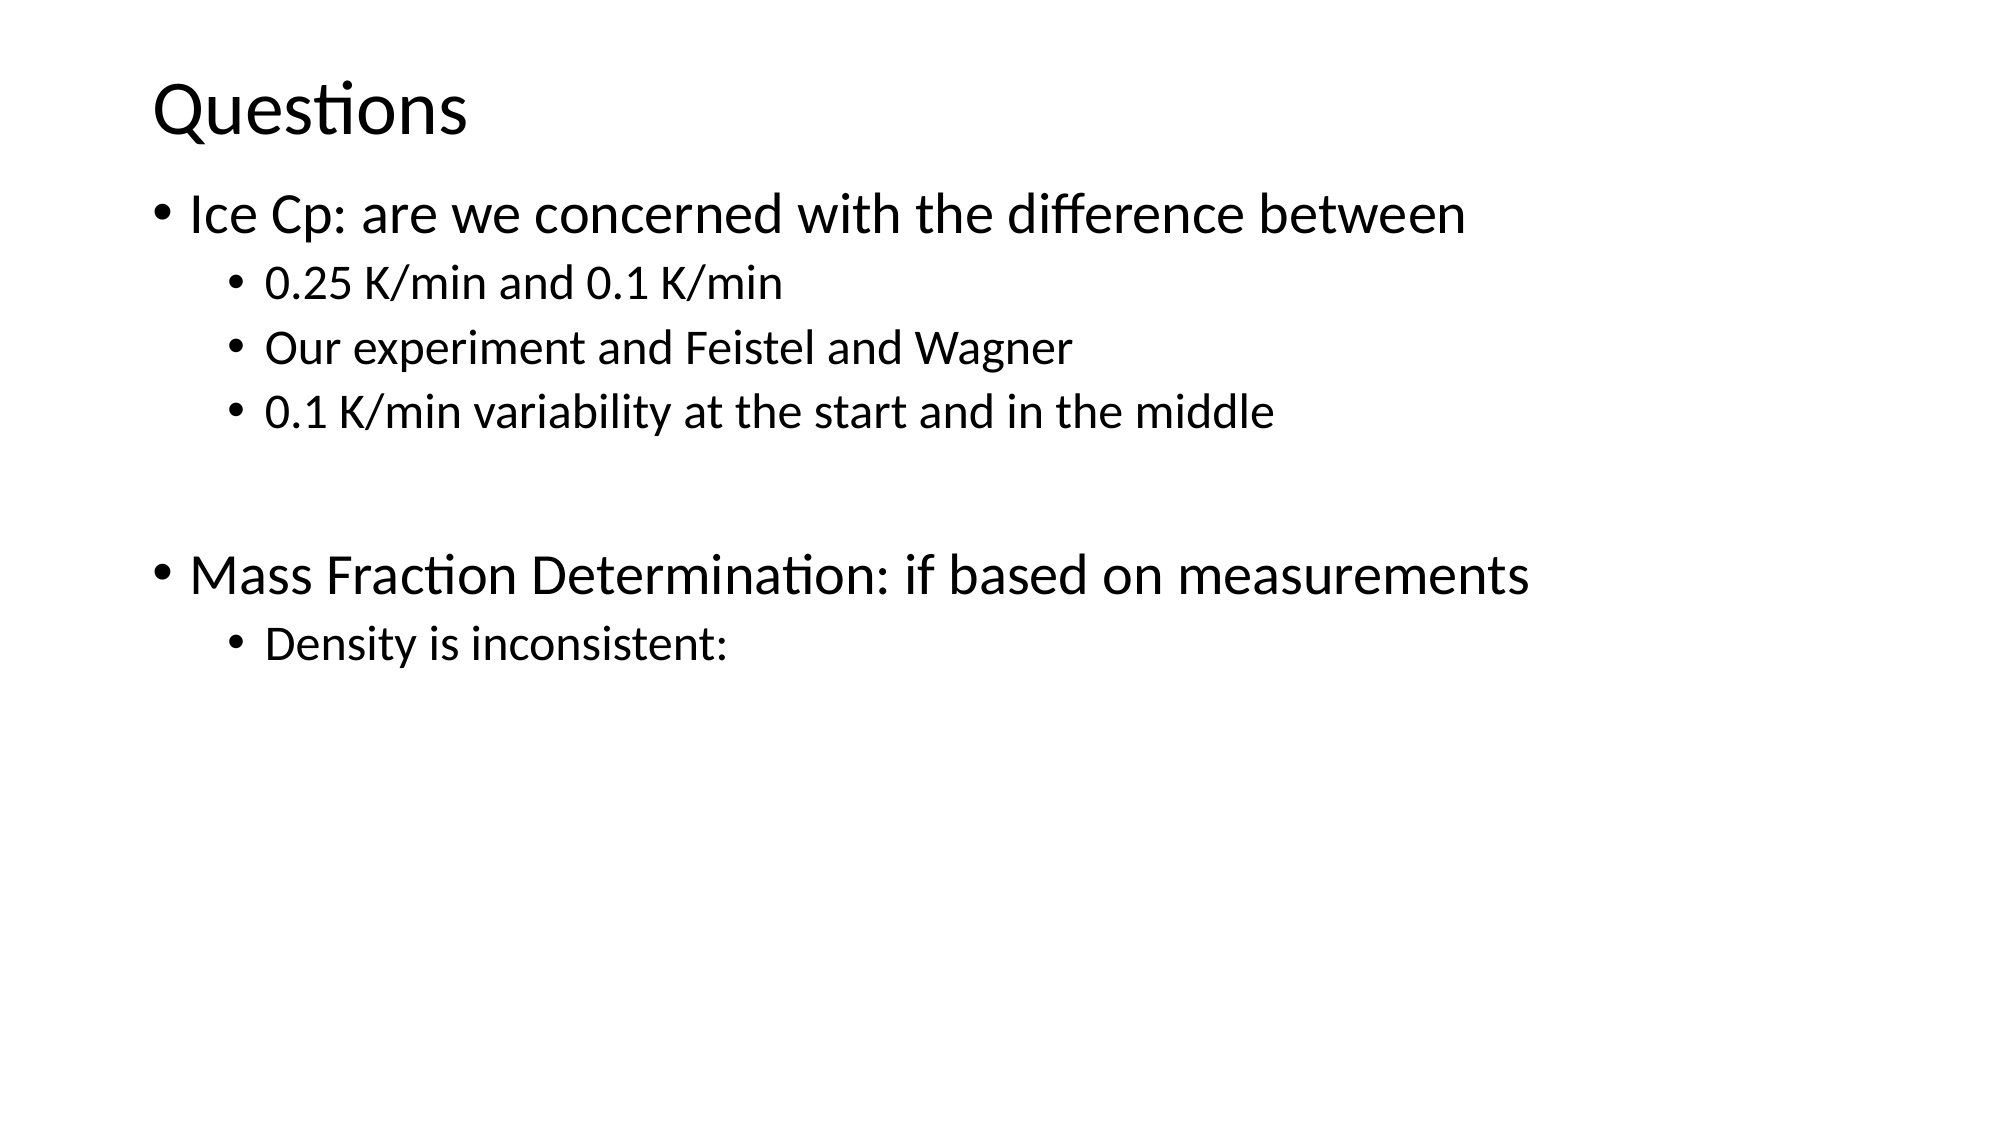

Questions
Ice Cp: are we concerned with the difference between
0.25 K/min and 0.1 K/min
Our experiment and Feistel and Wagner
0.1 K/min variability at the start and in the middle

Mass Fraction Determination: if based on measurements
Density is inconsistent: